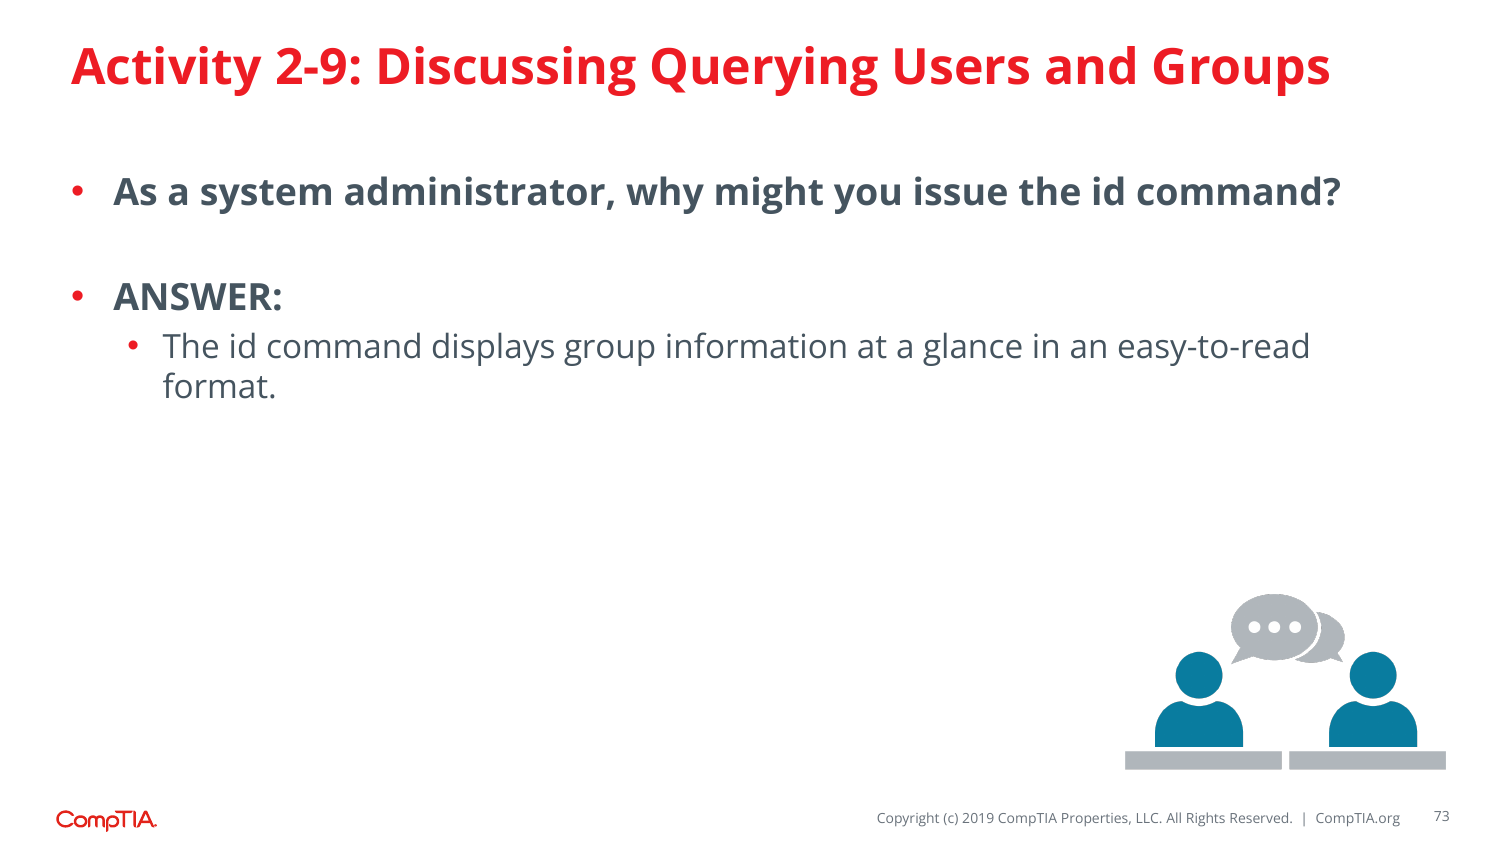

# Activity 2-9: Discussing Querying Users and Groups
As a system administrator, why might you issue the id command?

ANSWER:
The id command displays group information at a glance in an easy-to-read format.

73